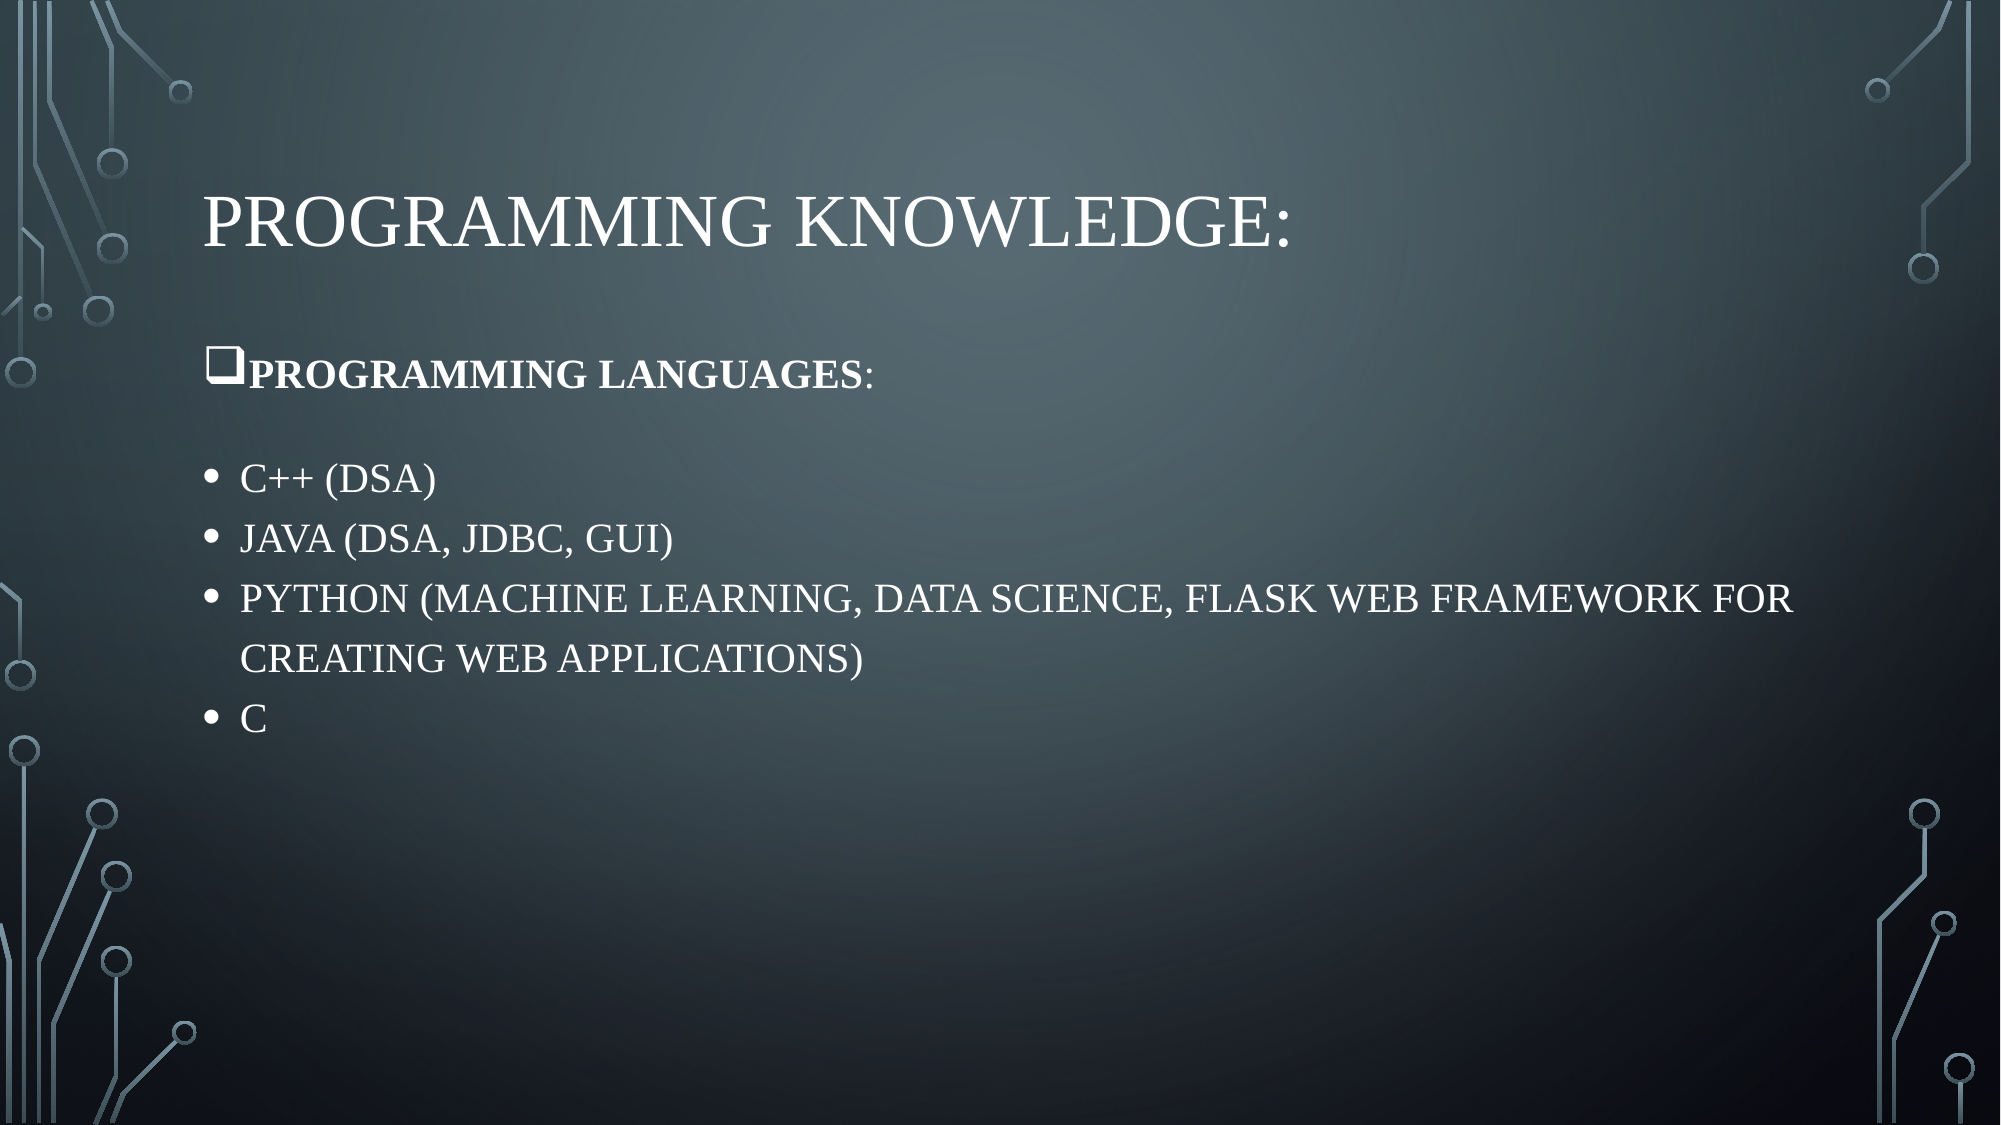

# Programming Knowledge:
Programming Languages:
C++ (DSA)
Java (DSA, JDBC, GUI)
Python (Machine Learning, Data Science, Flask web Framework for creating Web Applications)
C